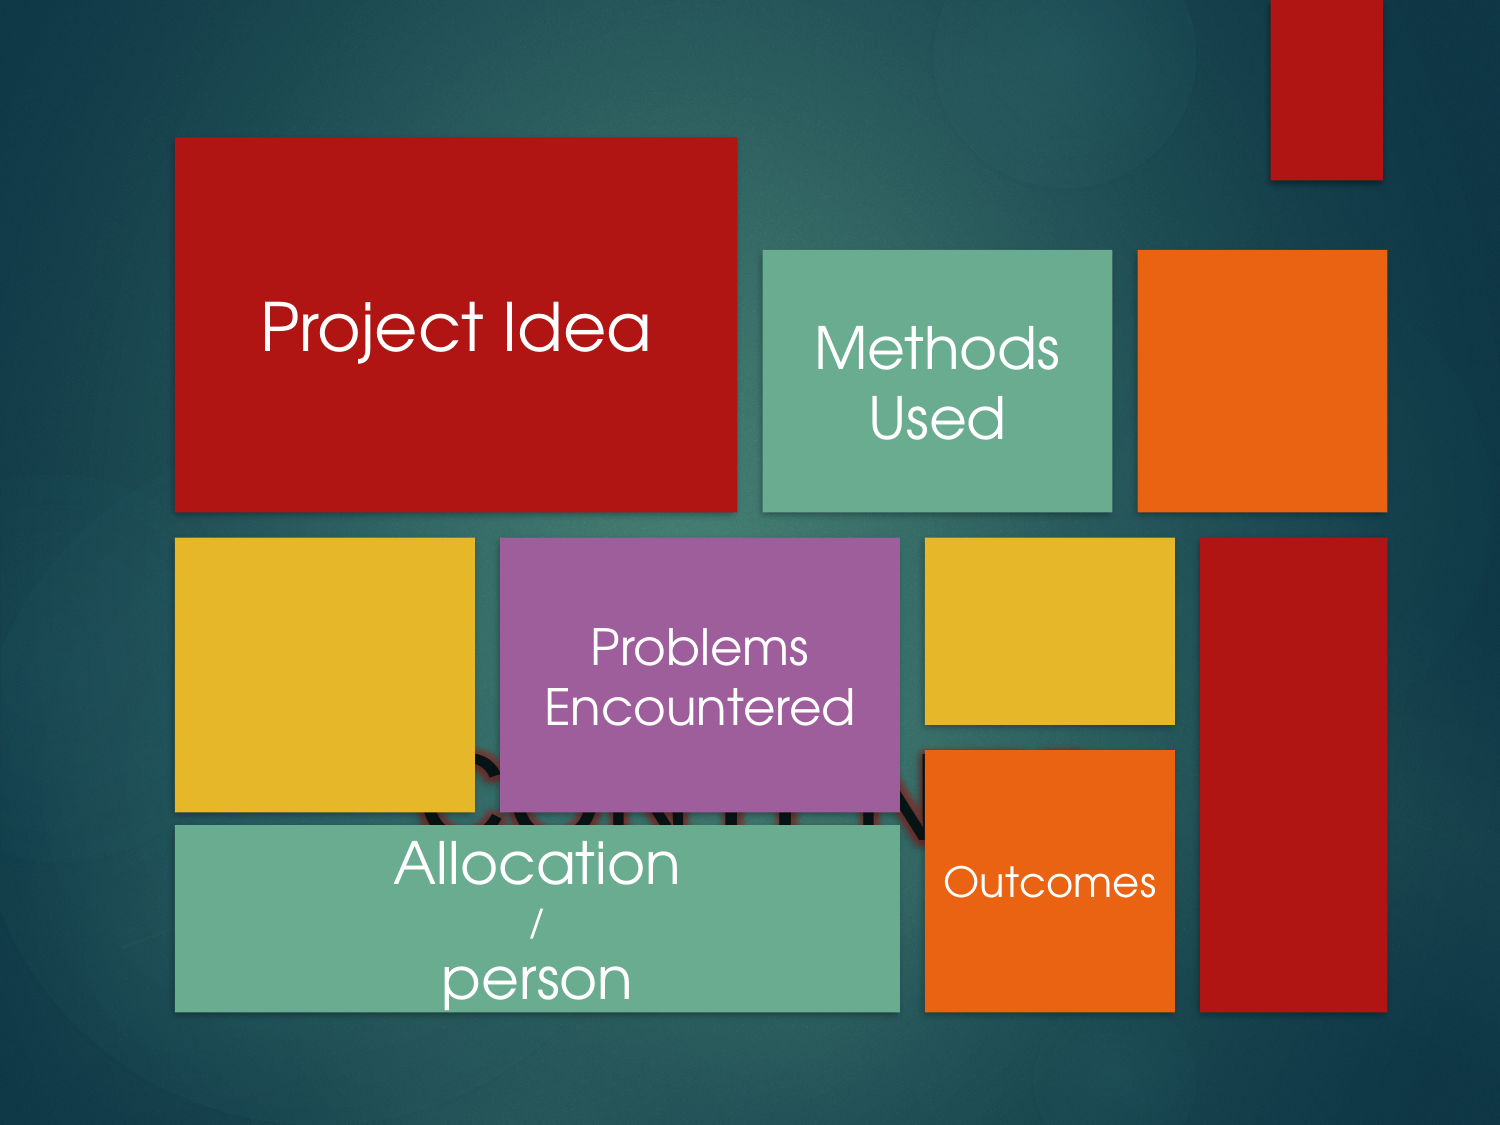

Project Idea
Methods
Used

Problems Encountered

CONTENTS
Outcomes
Allocation
/
person